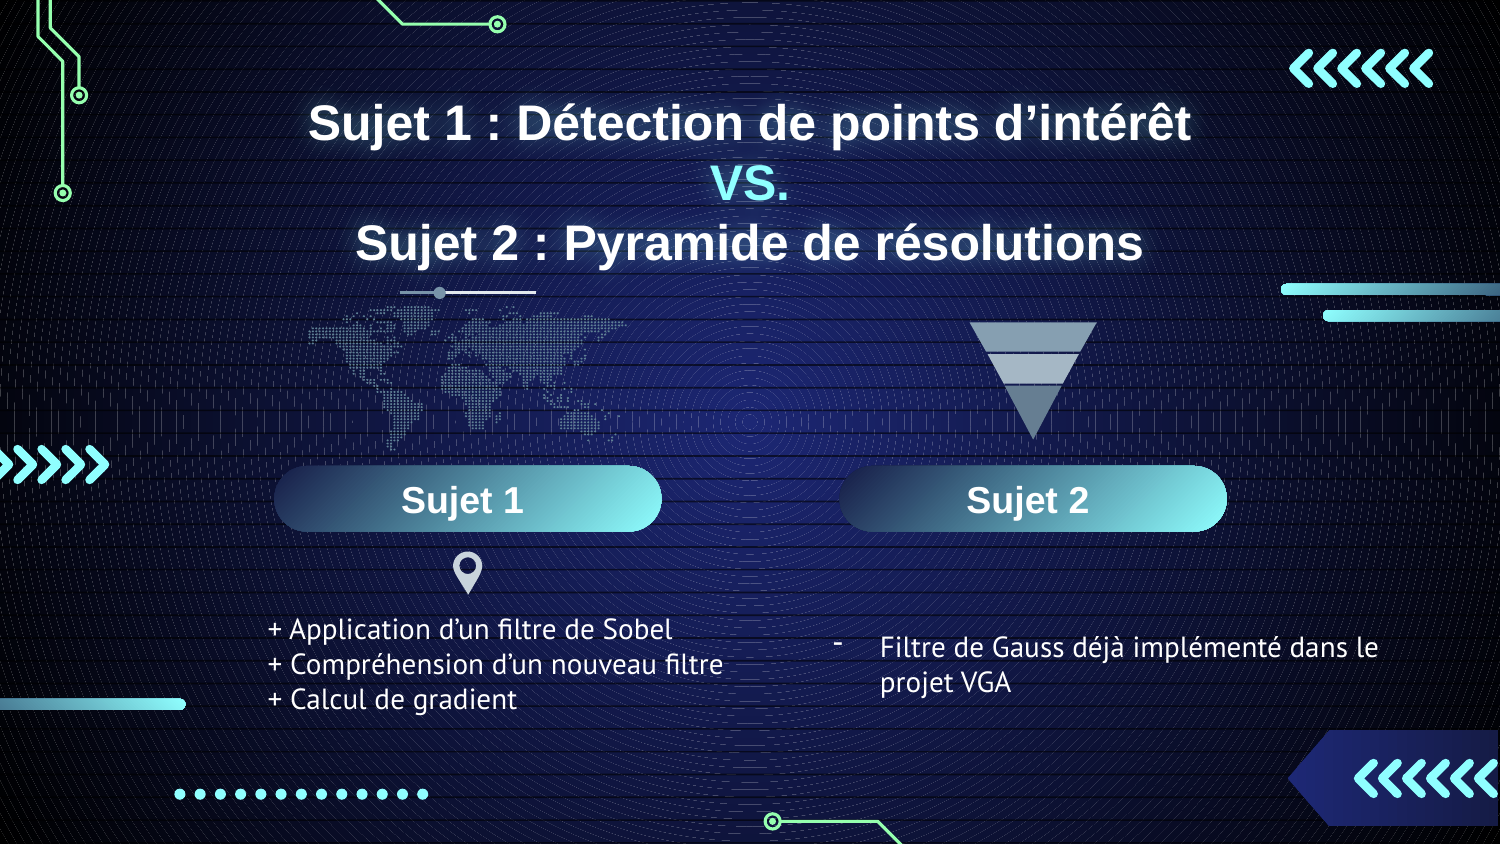

# Sujet 1 : Détection de points d’intérêt VS. Sujet 2 : Pyramide de résolutions

Sujet 1
Sujet 2
Filtre de Gauss déjà implémenté dans le projet VGA
+ Application d’un filtre de Sobel
+ Compréhension d’un nouveau filtre
+ Calcul de gradient